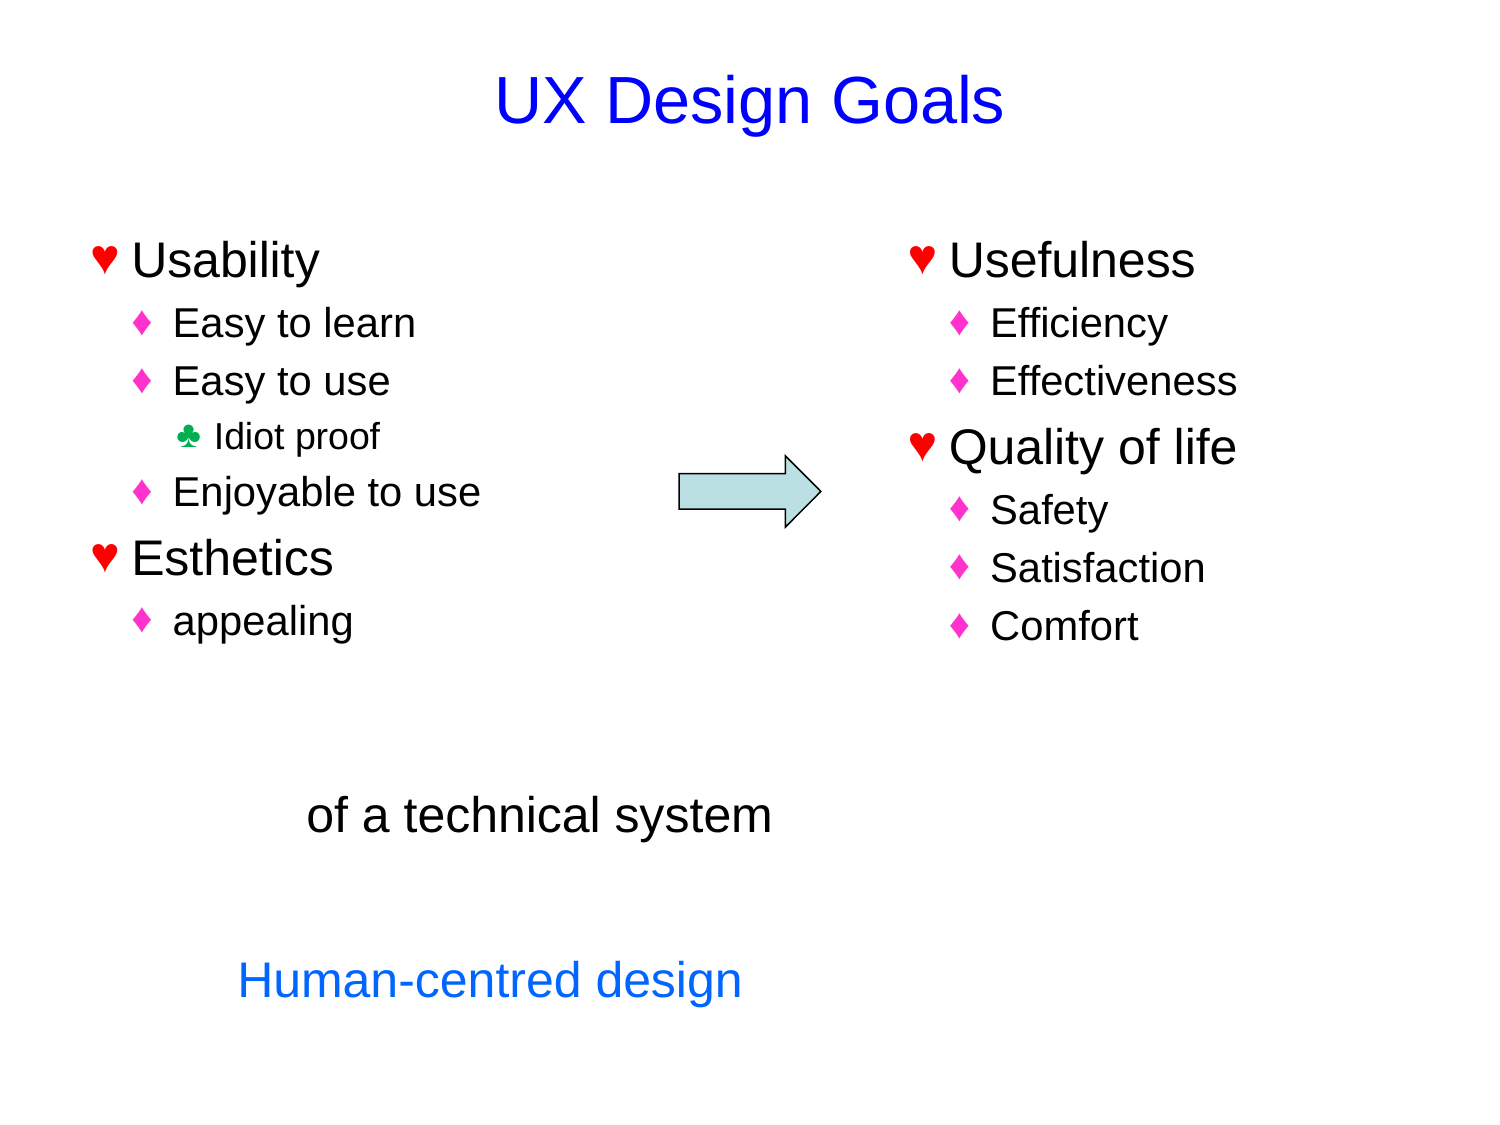

# UX Design Goals
Usability
Easy to learn
Easy to use
Idiot proof
Enjoyable to use
Esthetics
appealing
Usefulness
Efficiency
Effectiveness
Quality of life
Safety
Satisfaction
Comfort

of a technical system
Human-centred design